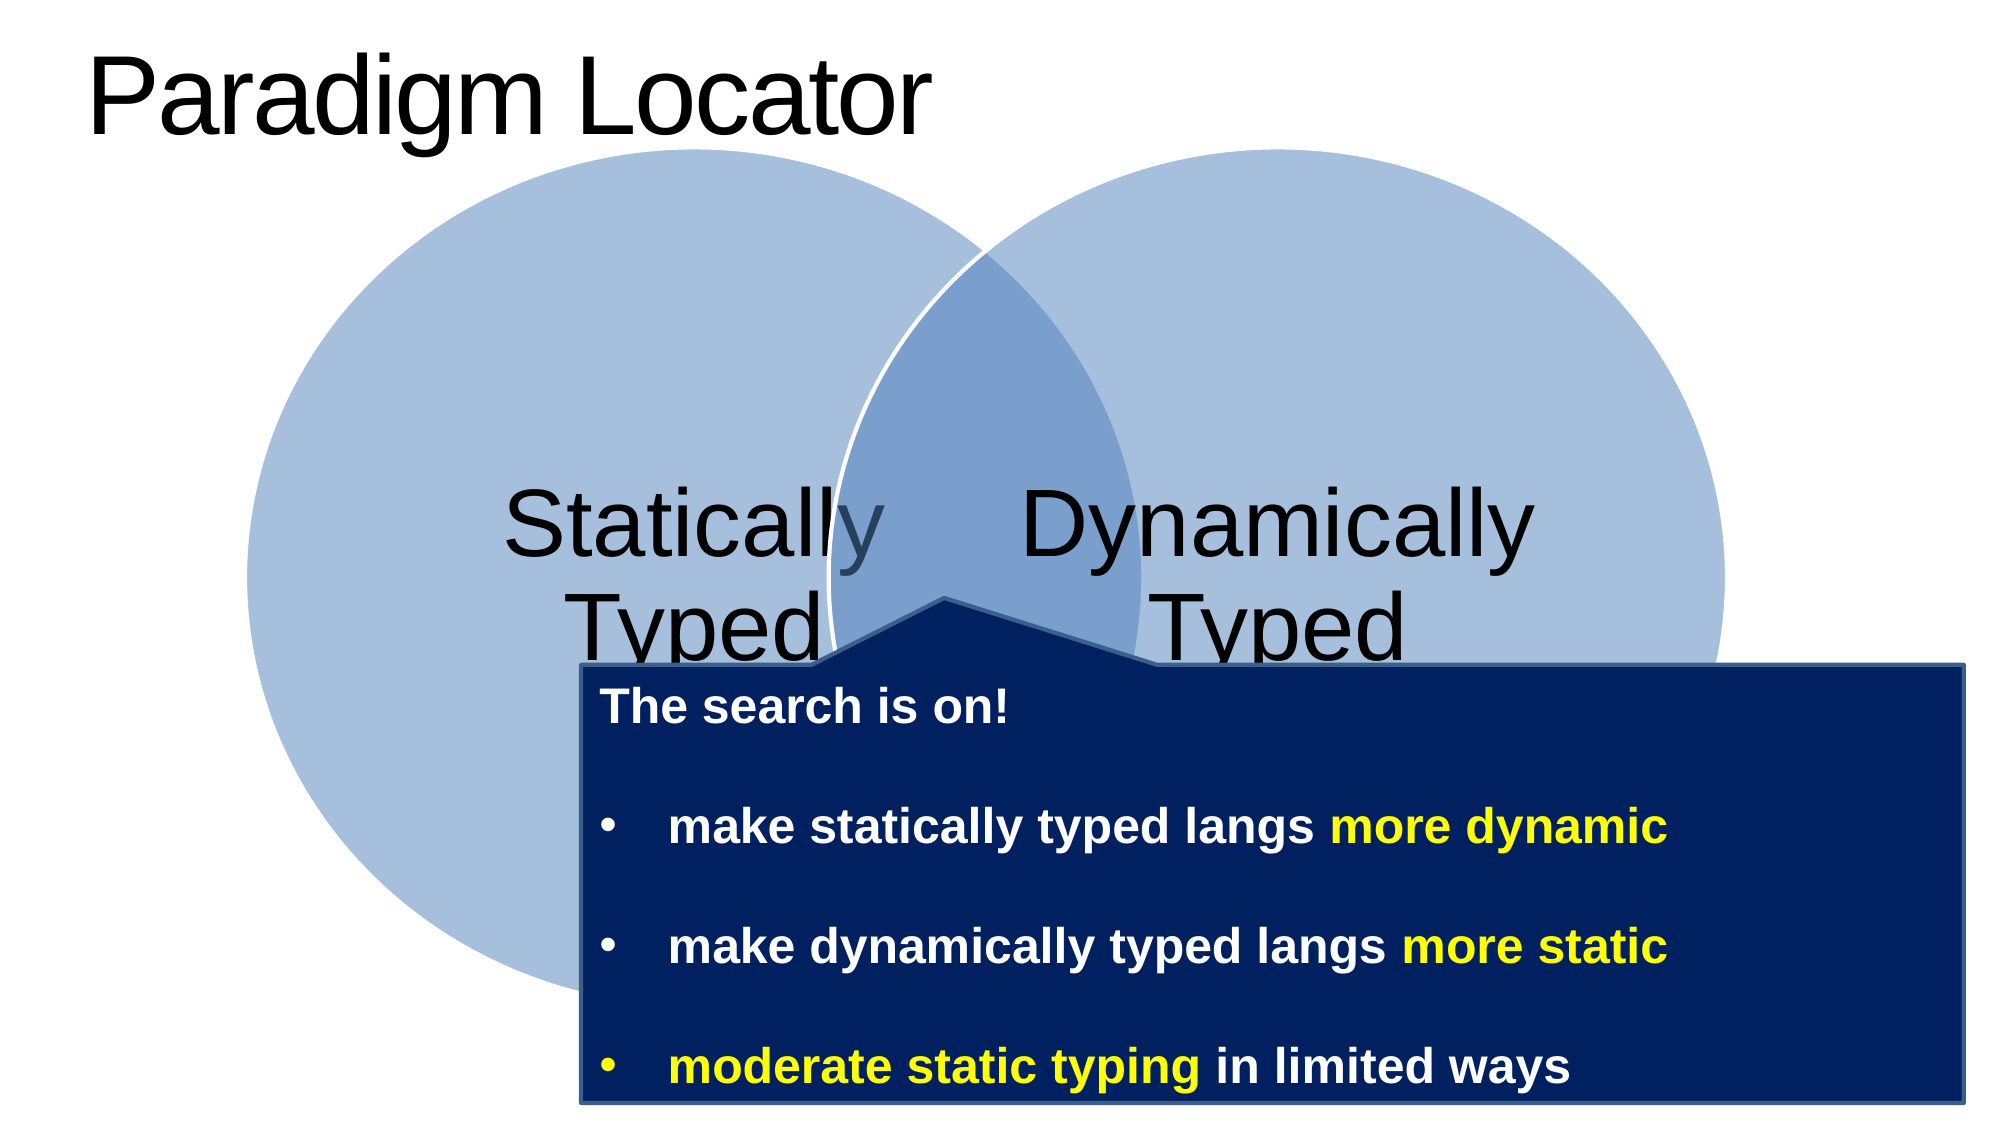

# Paradigm Locator
Statically Typed
Dynamically Typed
The search is on!

make statically typed langs more dynamic

make dynamically typed langs more static

moderate static typing in limited ways